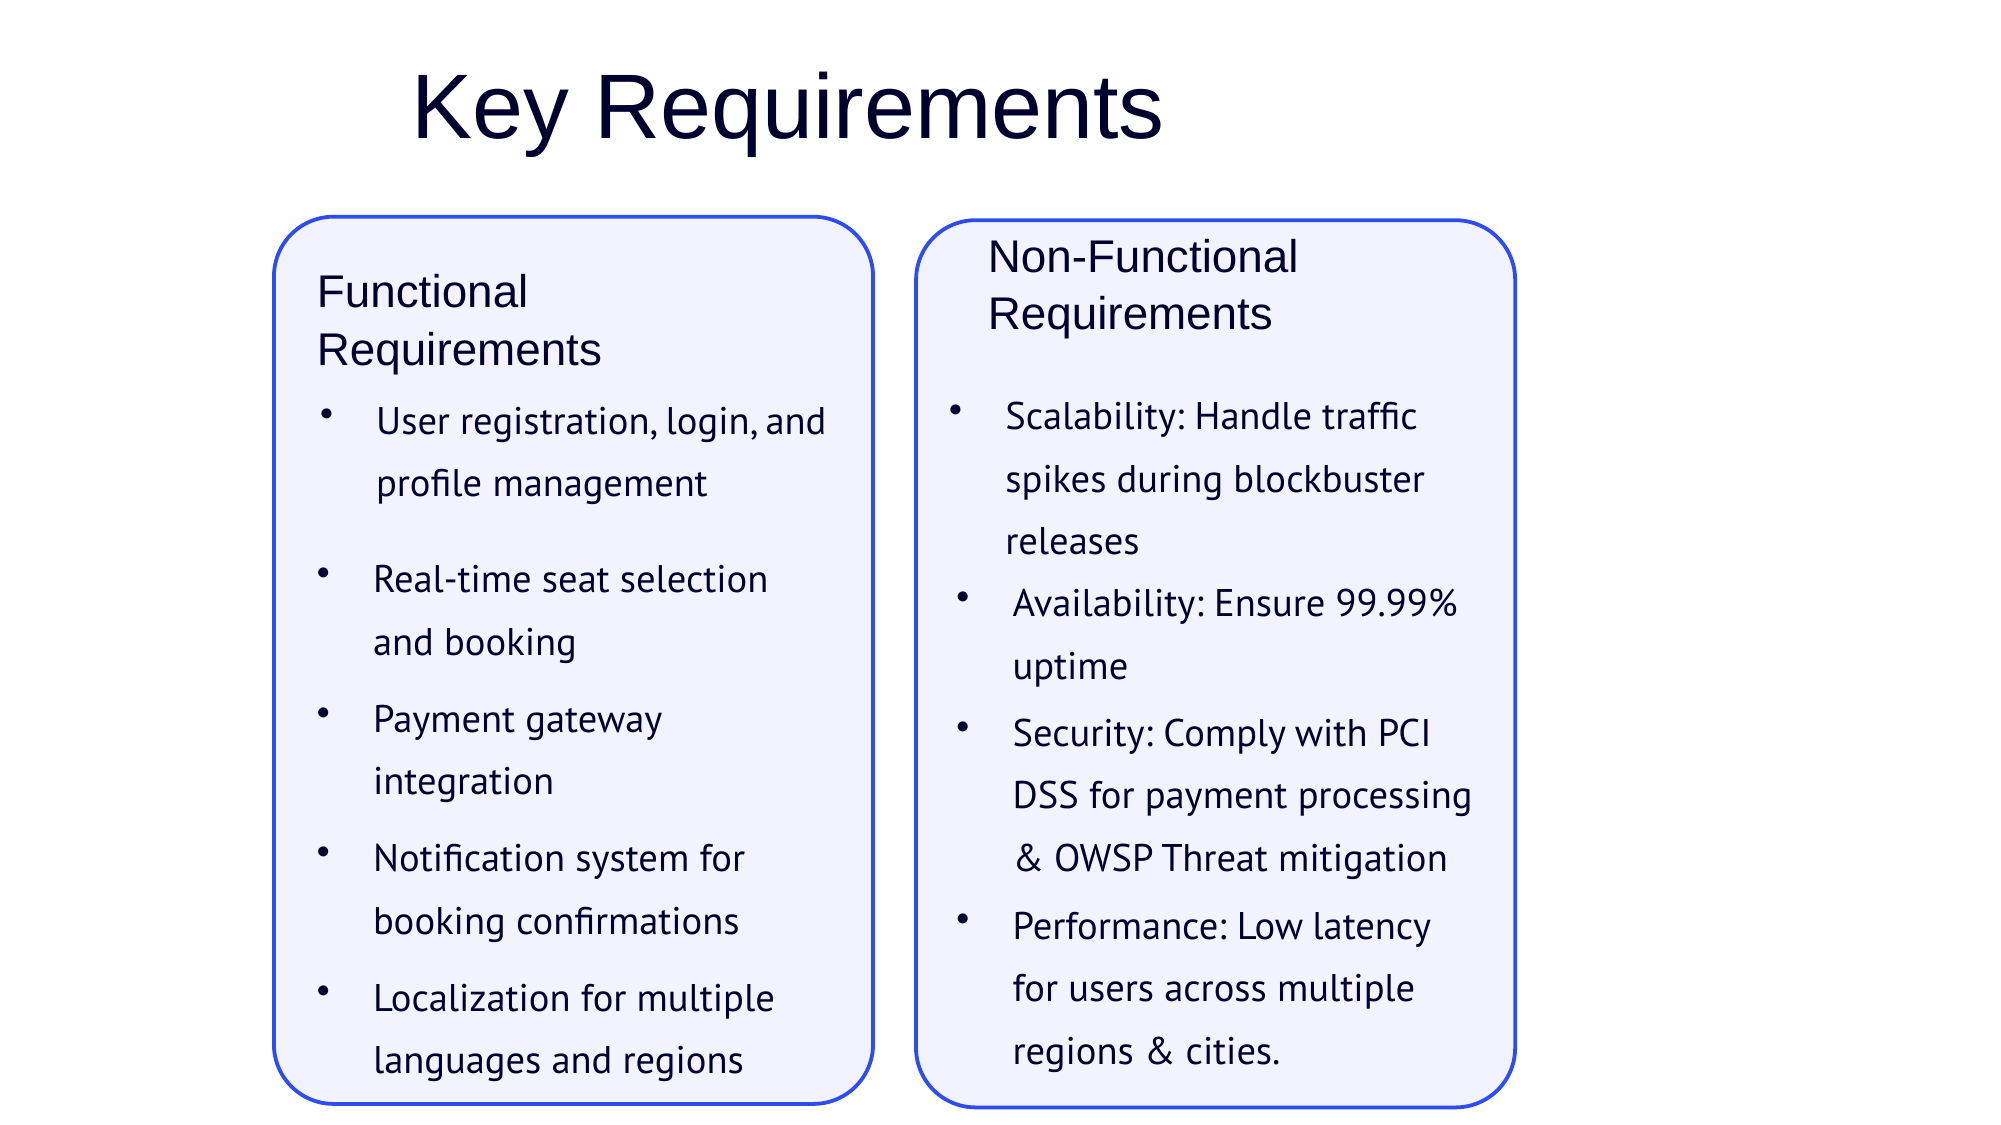

Key Requirements

Non-Functional Requirements
Functional Requirements
Scalability: Handle traffic spikes during blockbuster releases
User registration, login, and profile management
Real-time seat selection and booking
Availability: Ensure 99.99% uptime
Payment gateway integration
Security: Comply with PCI DSS for payment processing & OWSP Threat mitigation
Notification system for booking confirmations
Performance: Low latency for users across multiple regions & cities.
Localization for multiple languages and regions